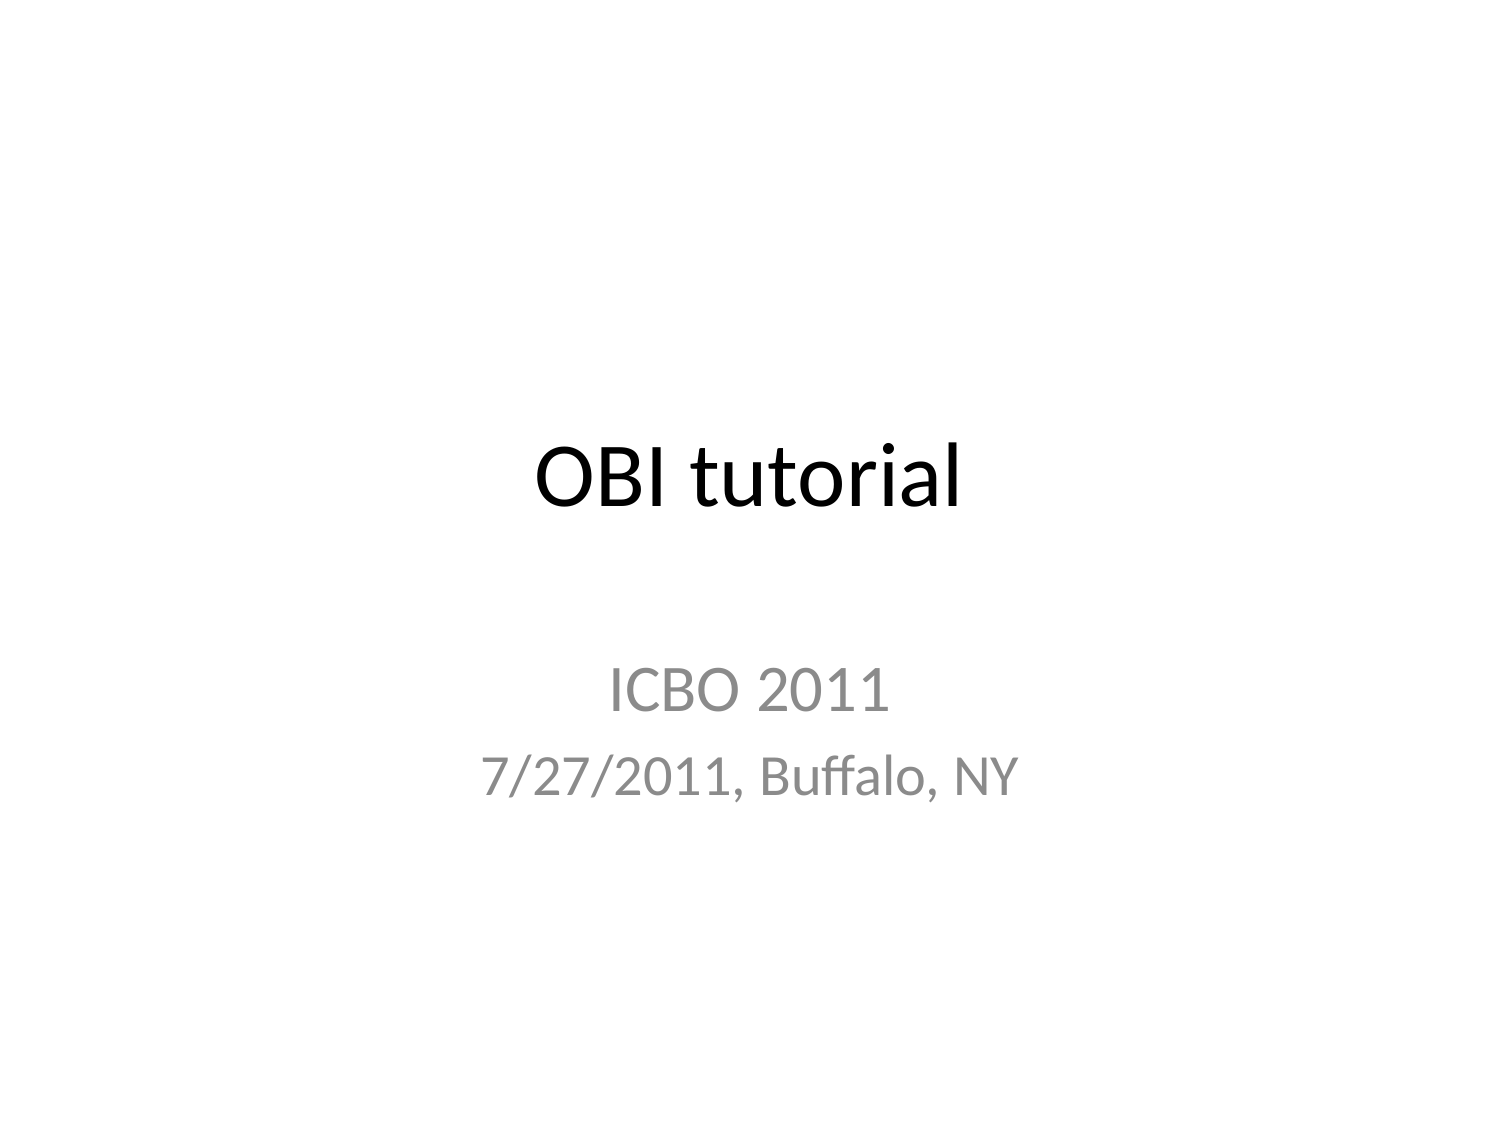

# OBI tutorial
ICBO 2011
7/27/2011, Buffalo, NY